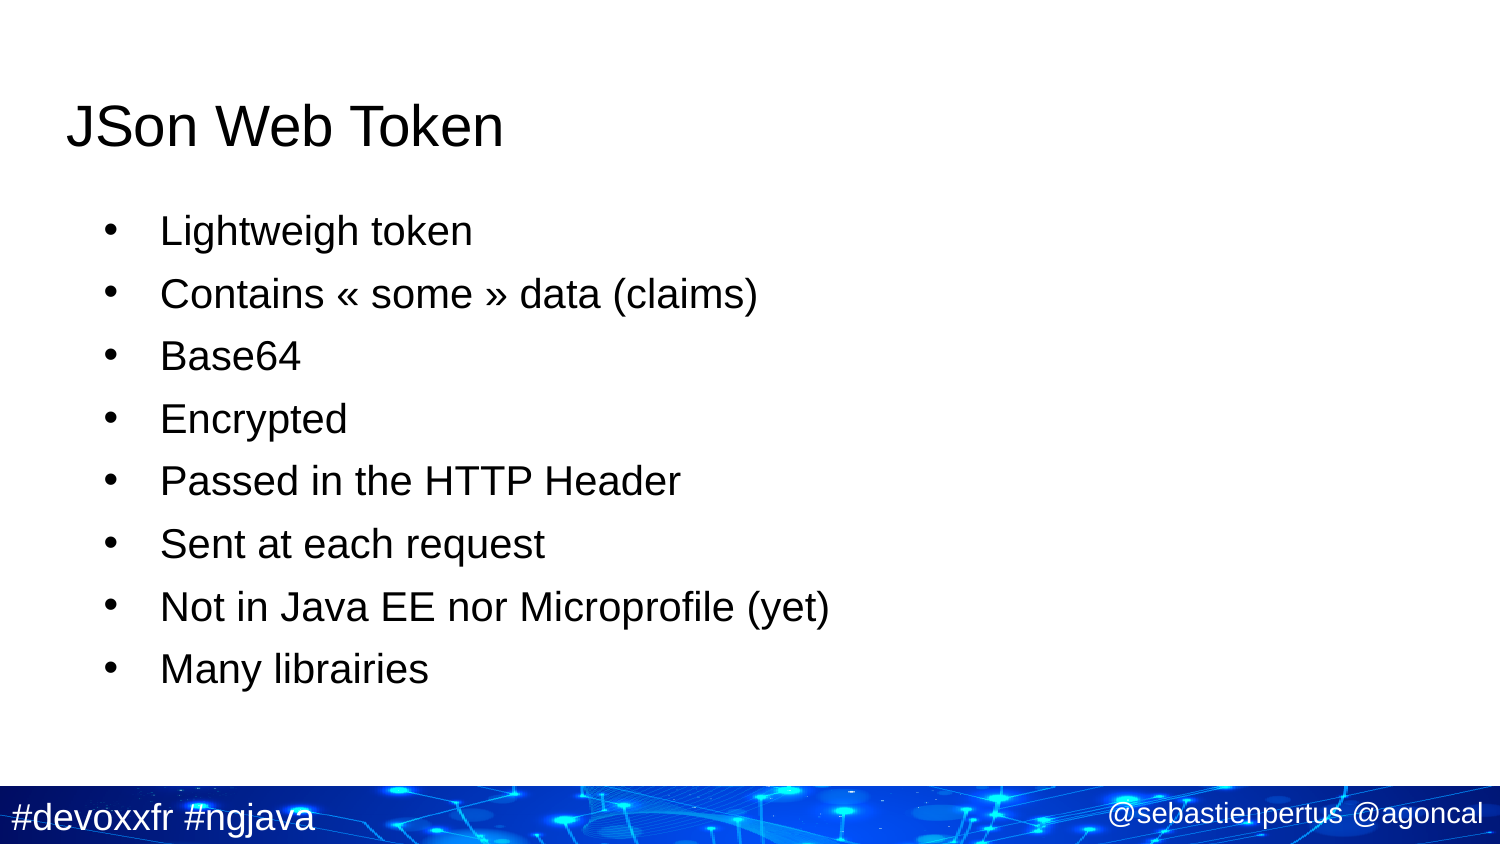

# JSon Web Token
Lightweigh token
Contains « some » data (claims)
Base64
Encrypted
Passed in the HTTP Header
Sent at each request
Not in Java EE nor Microprofile (yet)
Many librairies